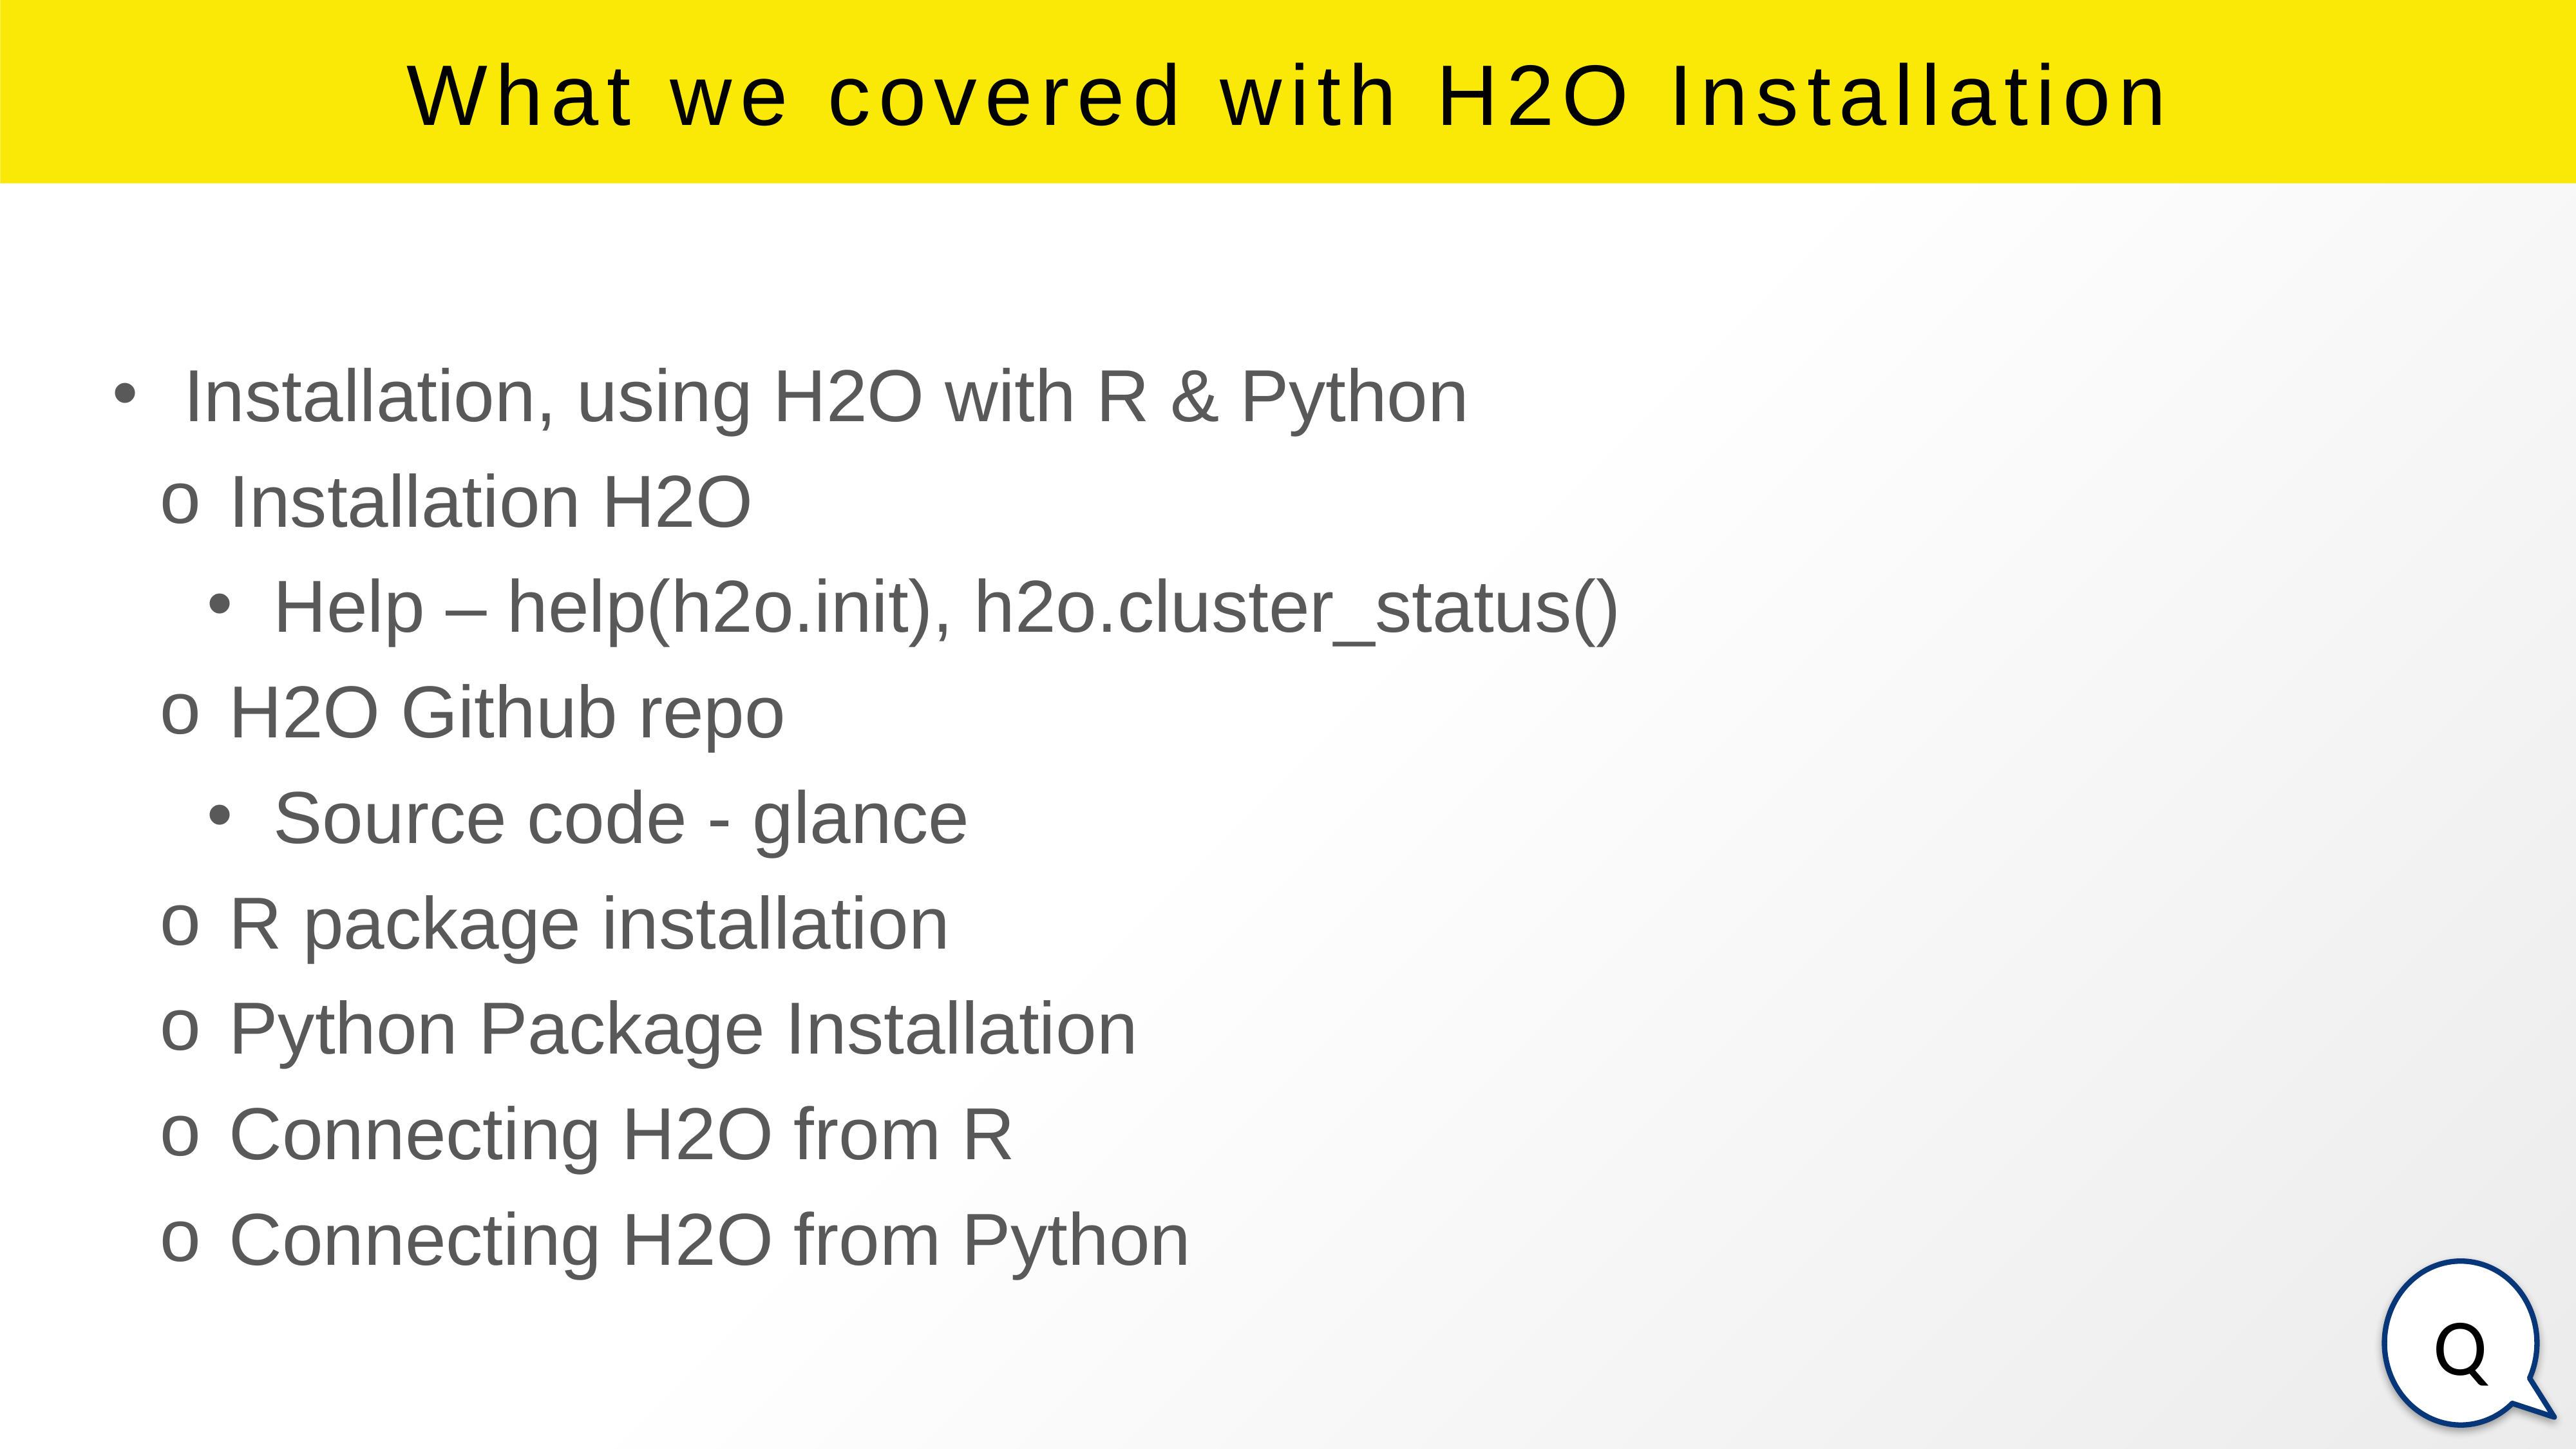

# What we covered with H2O Installation
Installation, using H2O with R & Python
Installation H2O
Help – help(h2o.init), h2o.cluster_status()
H2O Github repo
Source code - glance
R package installation
Python Package Installation
Connecting H2O from R
Connecting H2O from Python

Q